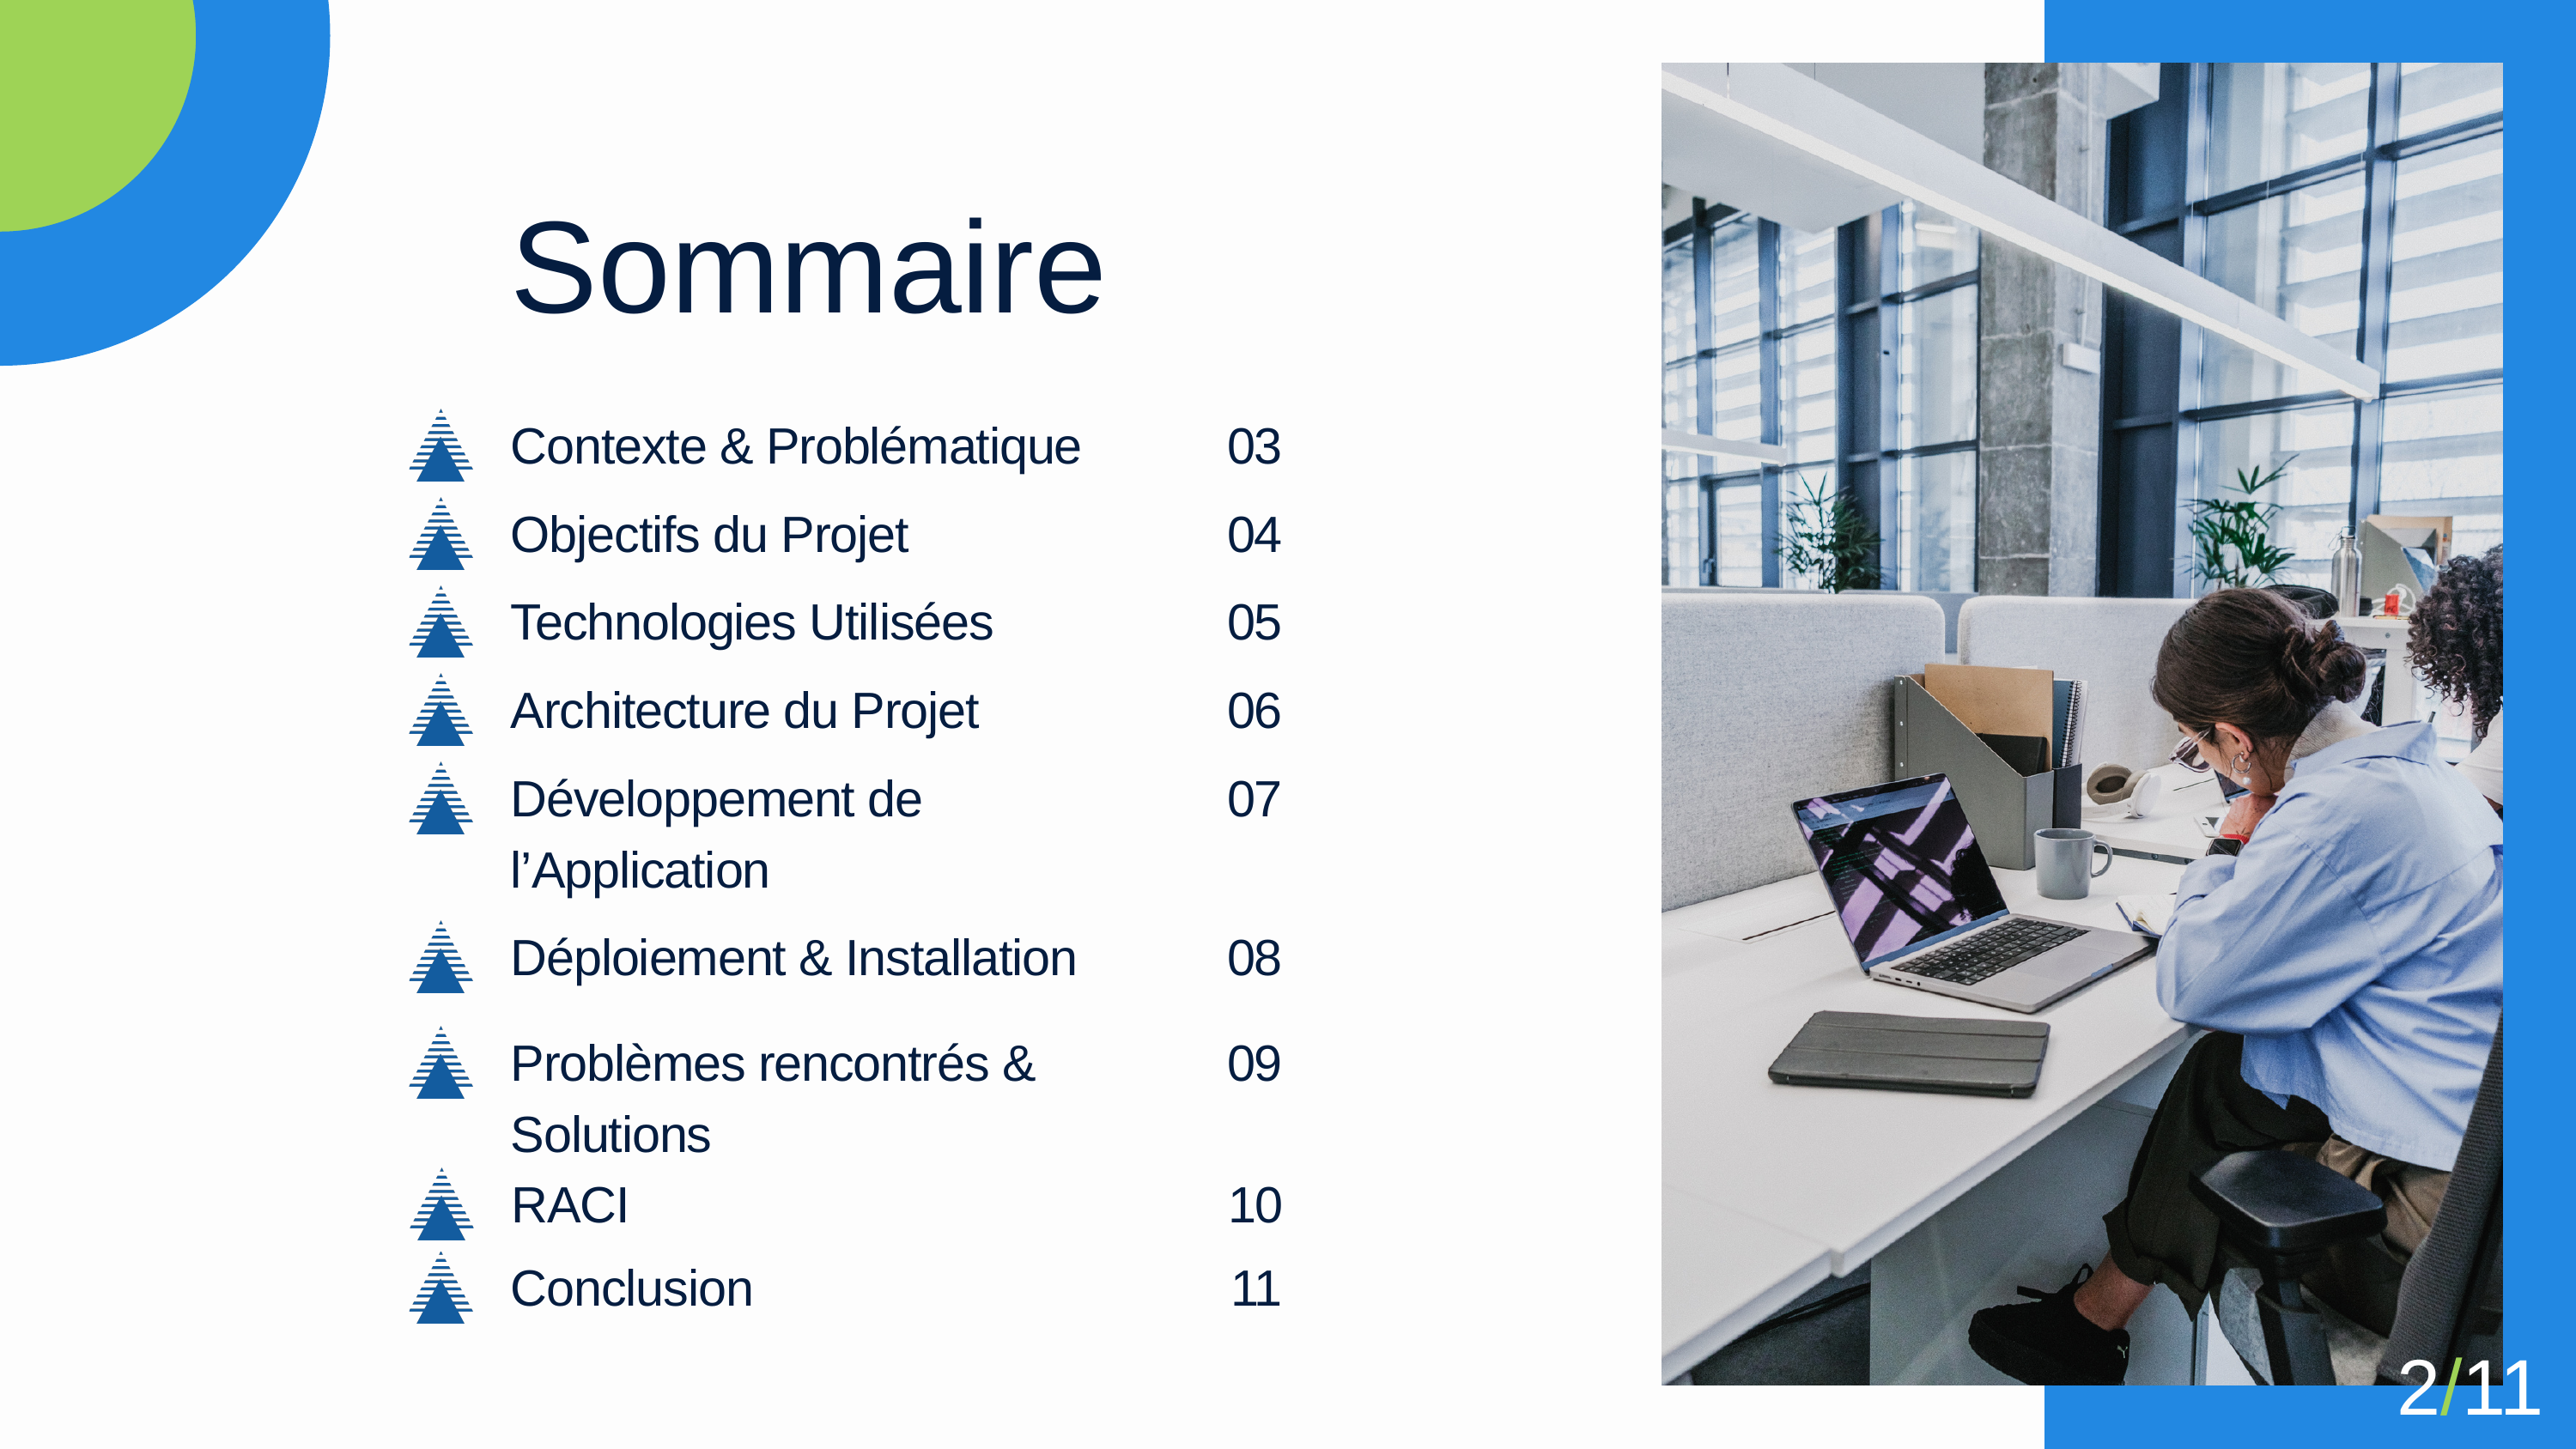

Sommaire
Contexte & Problématique

03

Objectifs du Projet
04

Technologies Utilisées
05

Architecture du Projet
06

Développement de l’Application
07

Déploiement & Installation
08

Problèmes rencontrés & Solutions
09

RACI
10

Conclusion
11

2/11